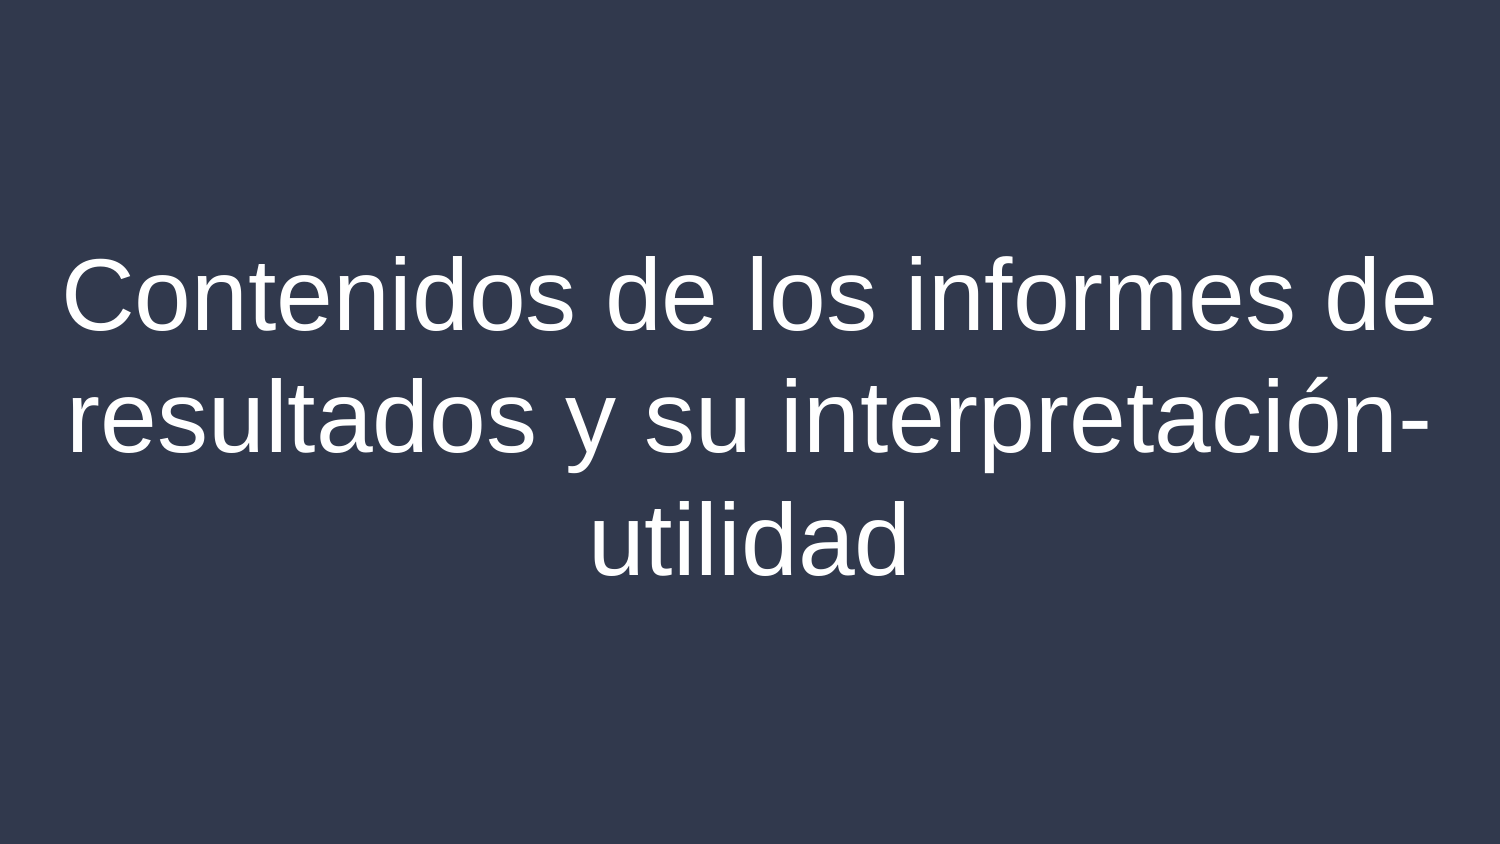

# Contenidos de los informes de resultados y su interpretación-utilidad